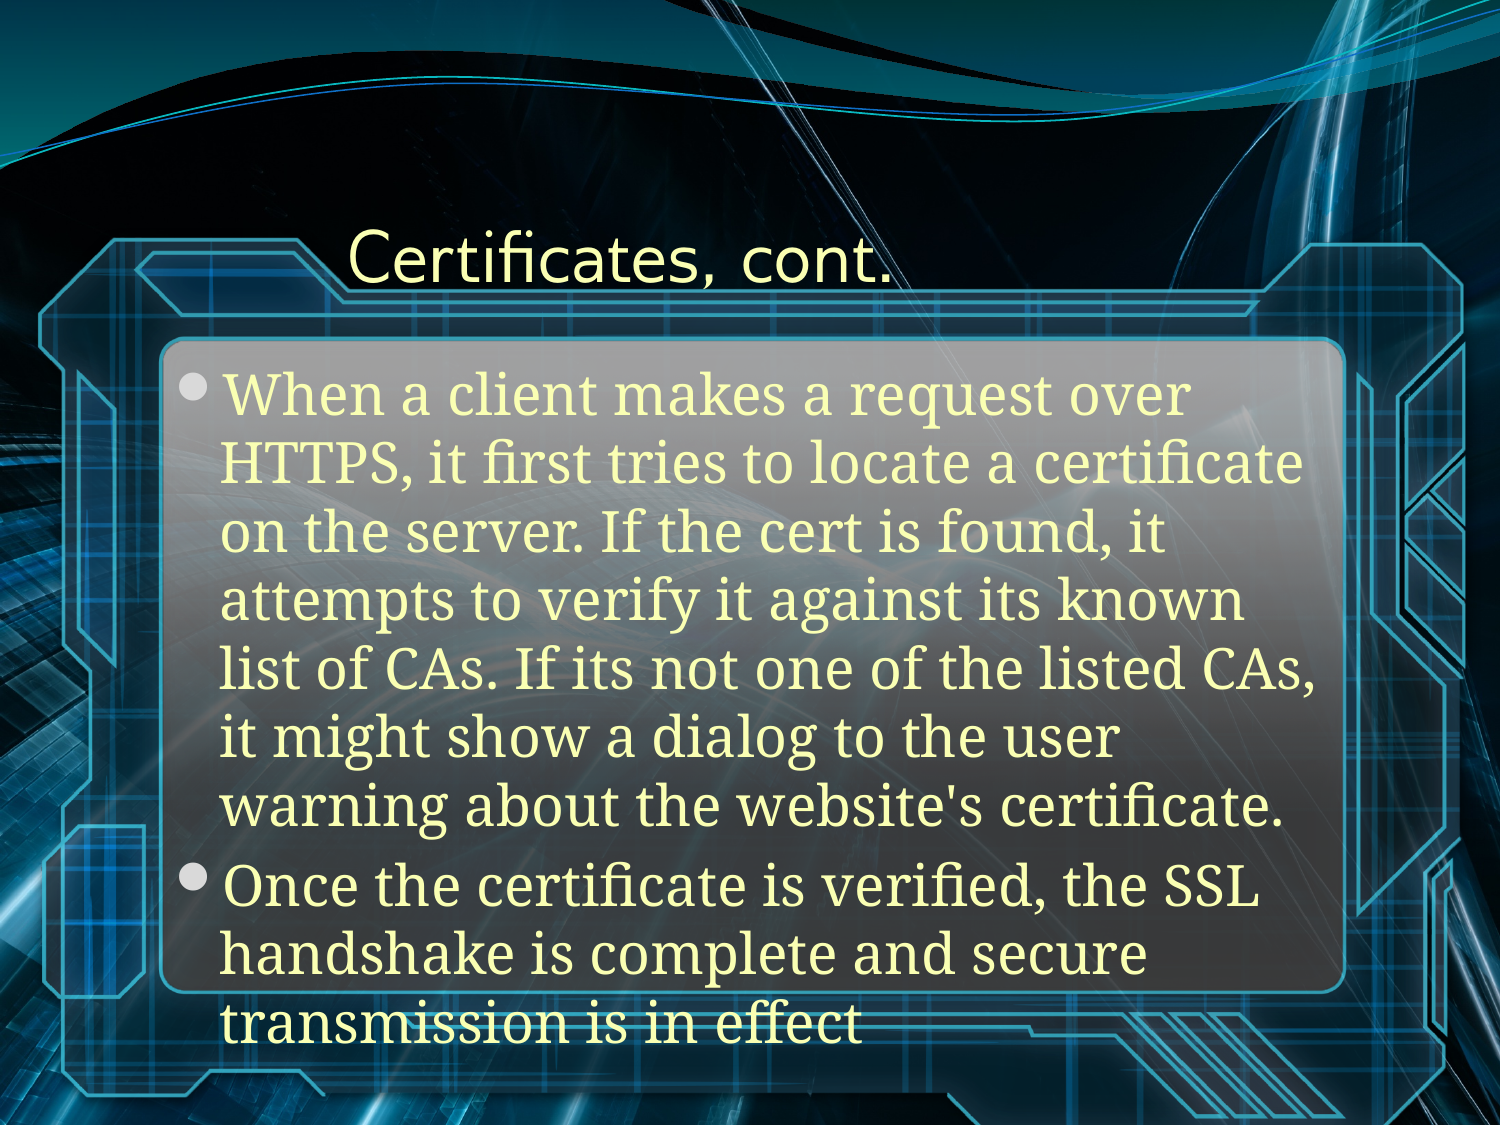

# Certificates, cont.
When a client makes a request over HTTPS, it first tries to locate a certificate on the server. If the cert is found, it attempts to verify it against its known list of CAs. If its not one of the listed CAs, it might show a dialog to the user warning about the website's certificate.
Once the certificate is verified, the SSL handshake is complete and secure transmission is in effect